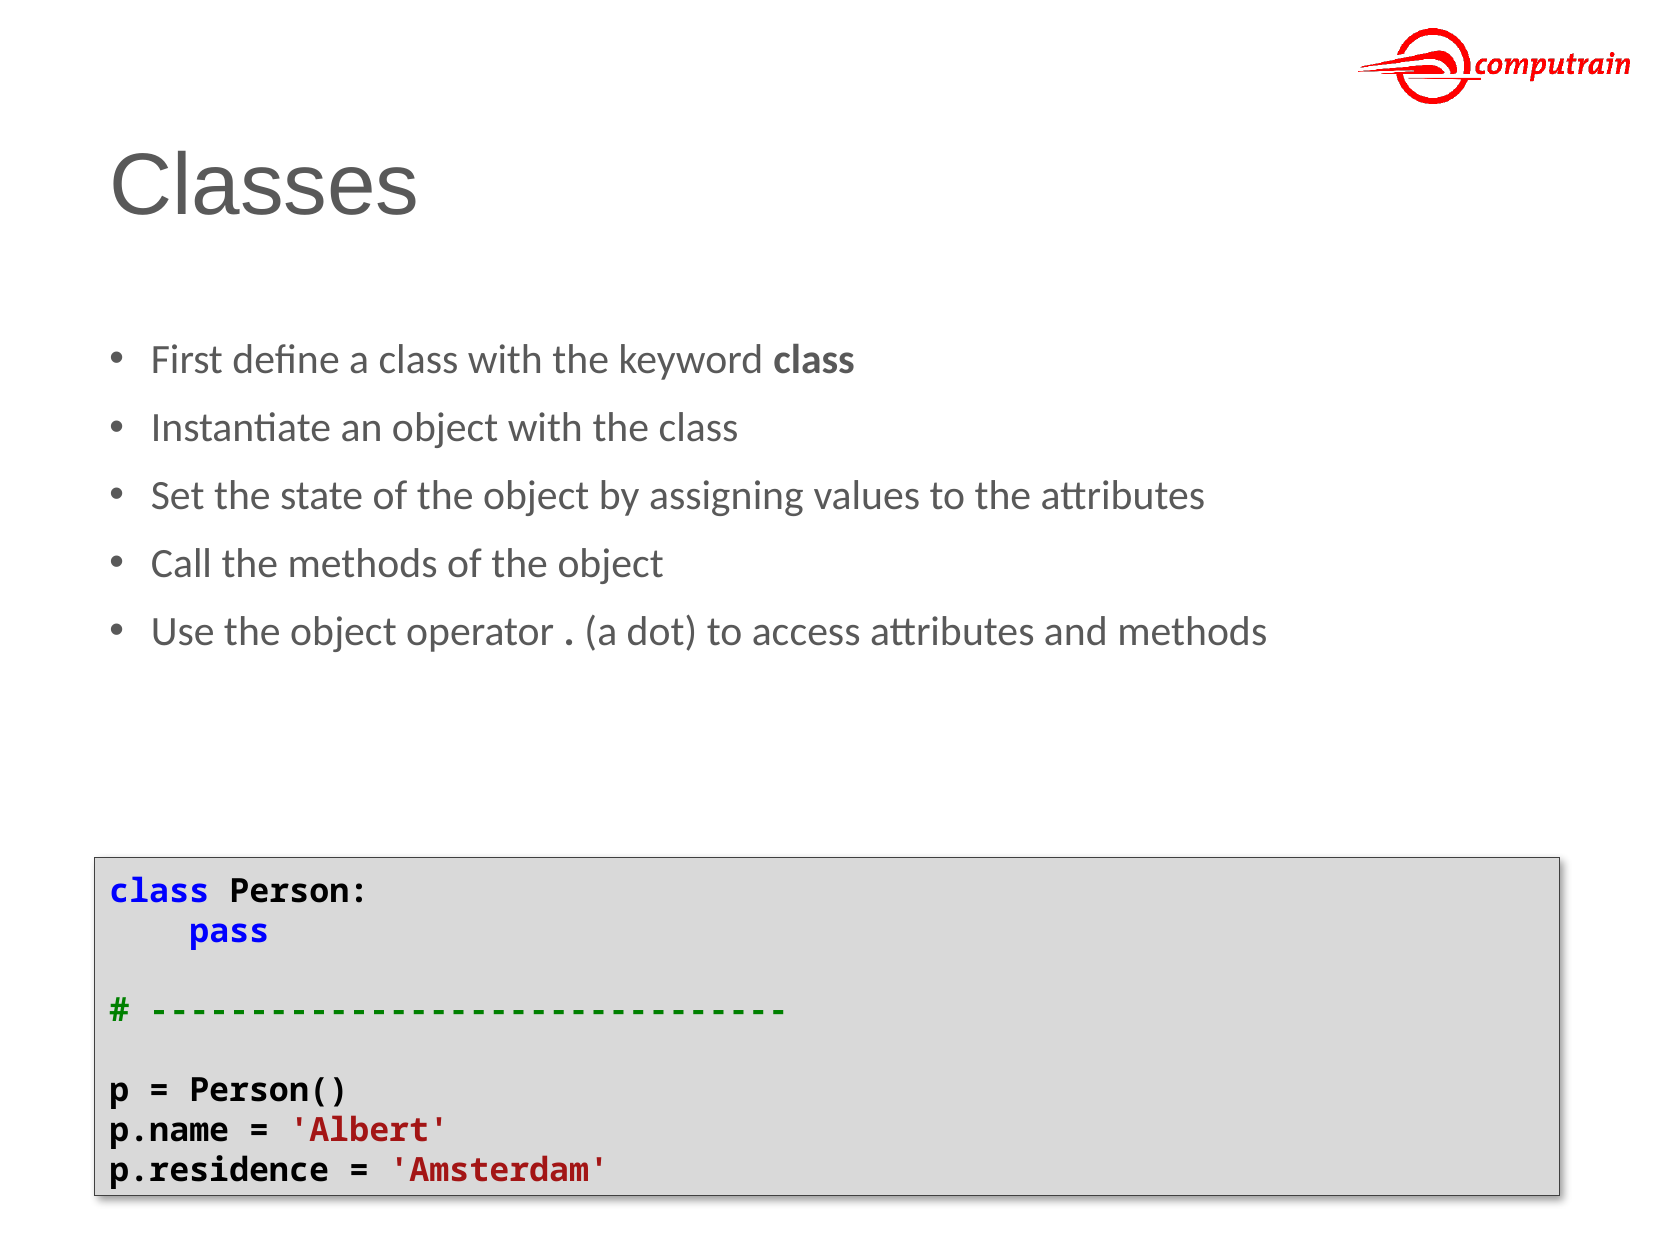

# Classes
First define a class with the keyword class
Instantiate an object with the class
Set the state of the object by assigning values to the attributes
Call the methods of the object
Use the object operator . (a dot) to access attributes and methods
class Person:
    pass
# --------------------------------
p = Person()
p.name = 'Albert'
p.residence = 'Amsterdam'